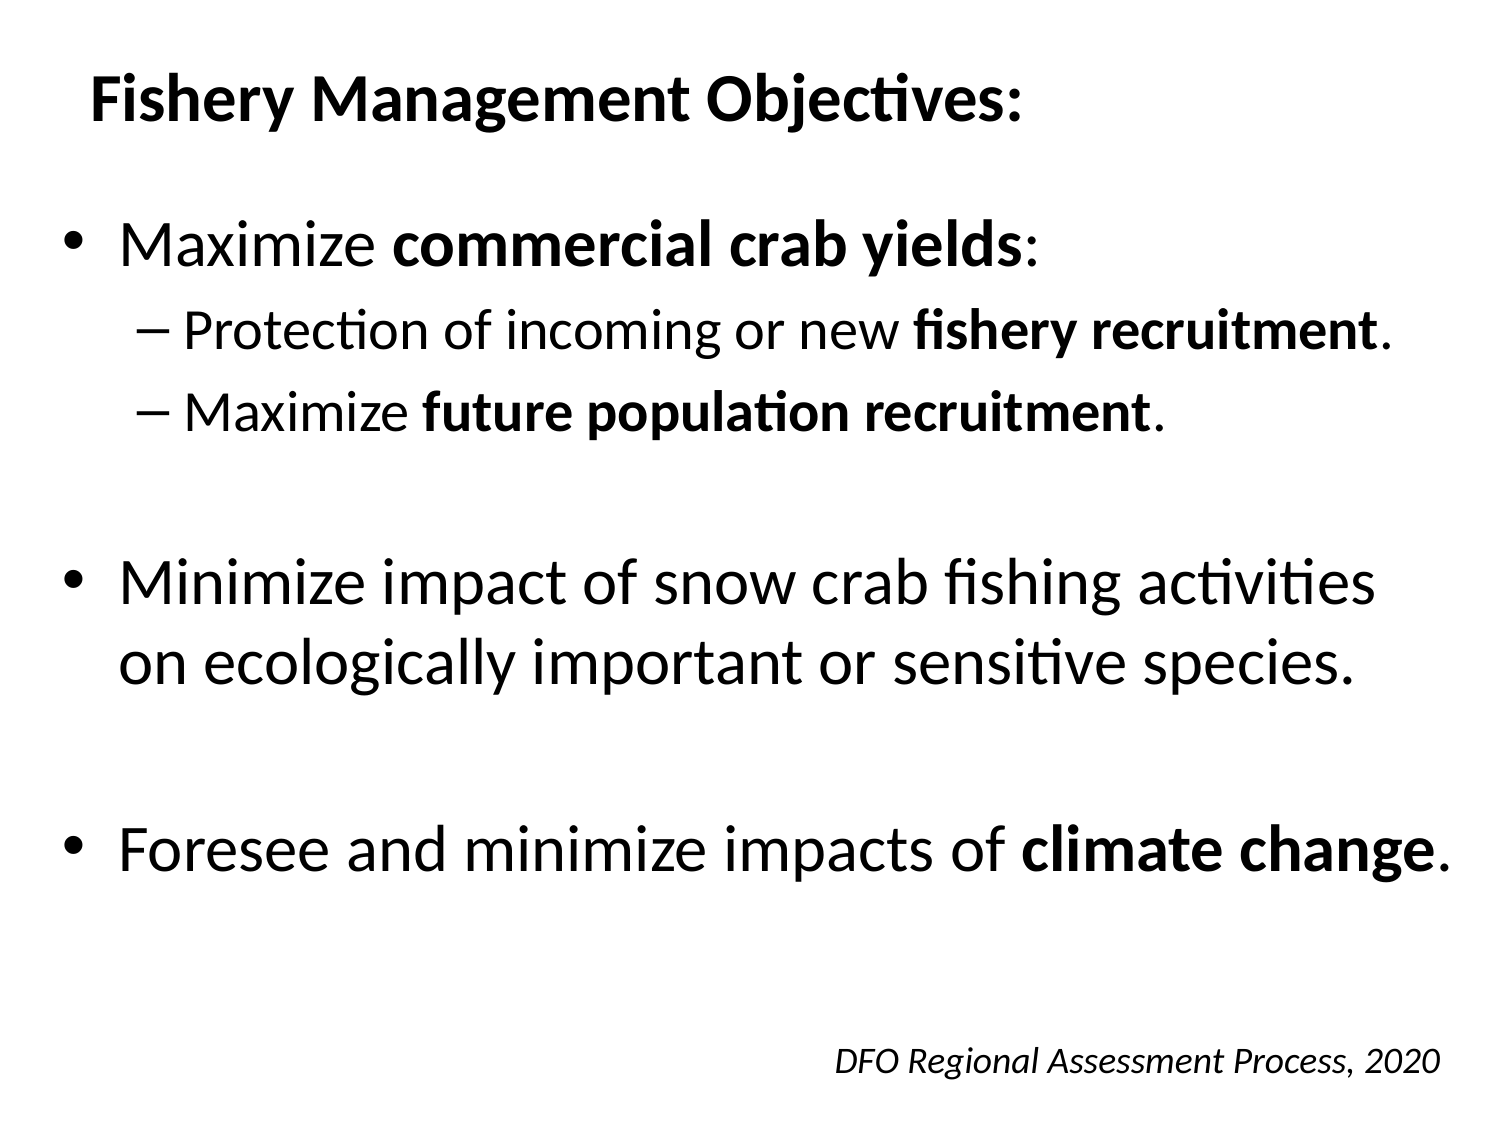

# Fishery Management Objectives:
Maximize commercial crab yields:
Protection of incoming or new fishery recruitment.
Maximize future population recruitment.

Minimize impact of snow crab fishing activities on ecologically important or sensitive species.

Foresee and minimize impacts of climate change.
DFO Regional Assessment Process, 2020